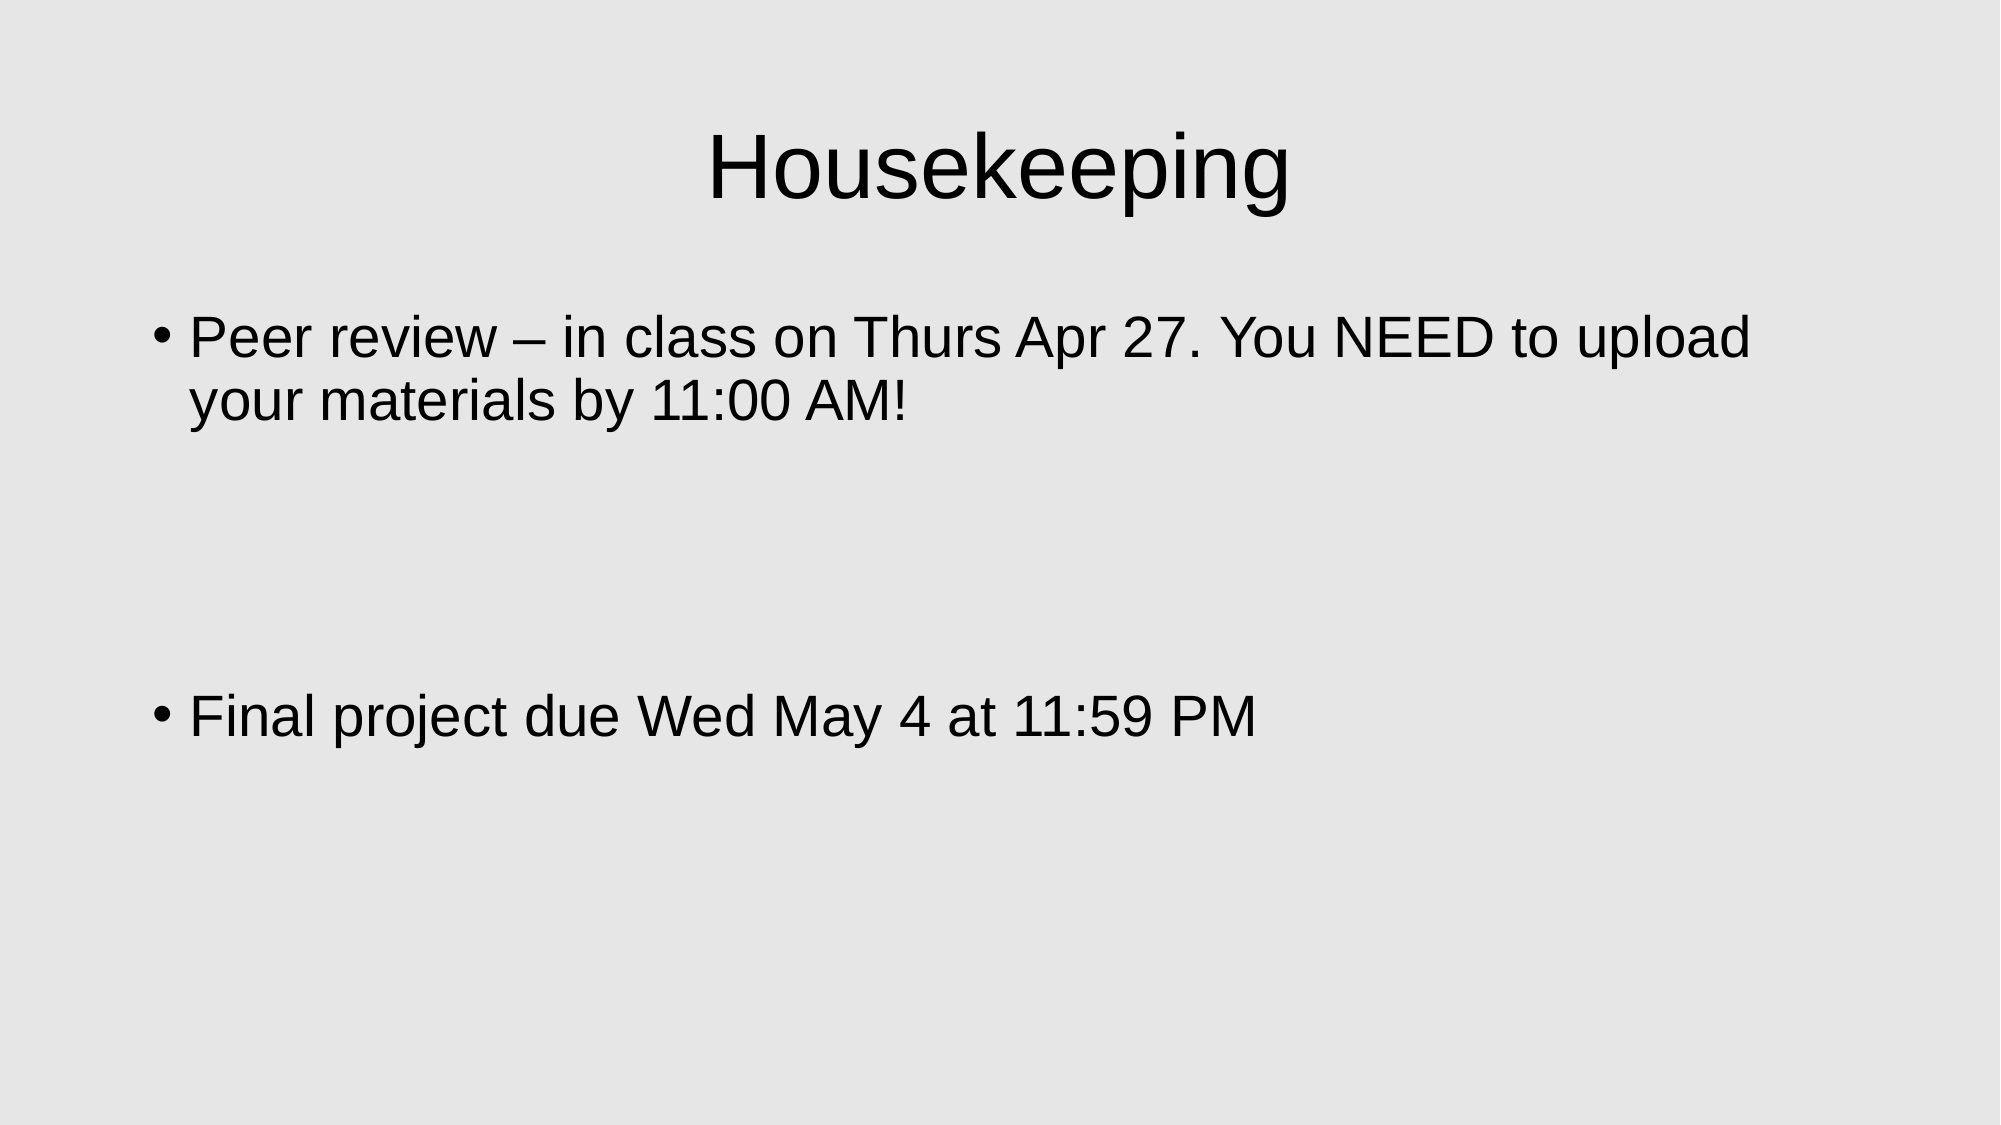

# Housekeeping
Peer review – in class on Thurs Apr 27. You NEED to upload your materials by 11:00 AM!

Final project due Wed May 4 at 11:59 PM